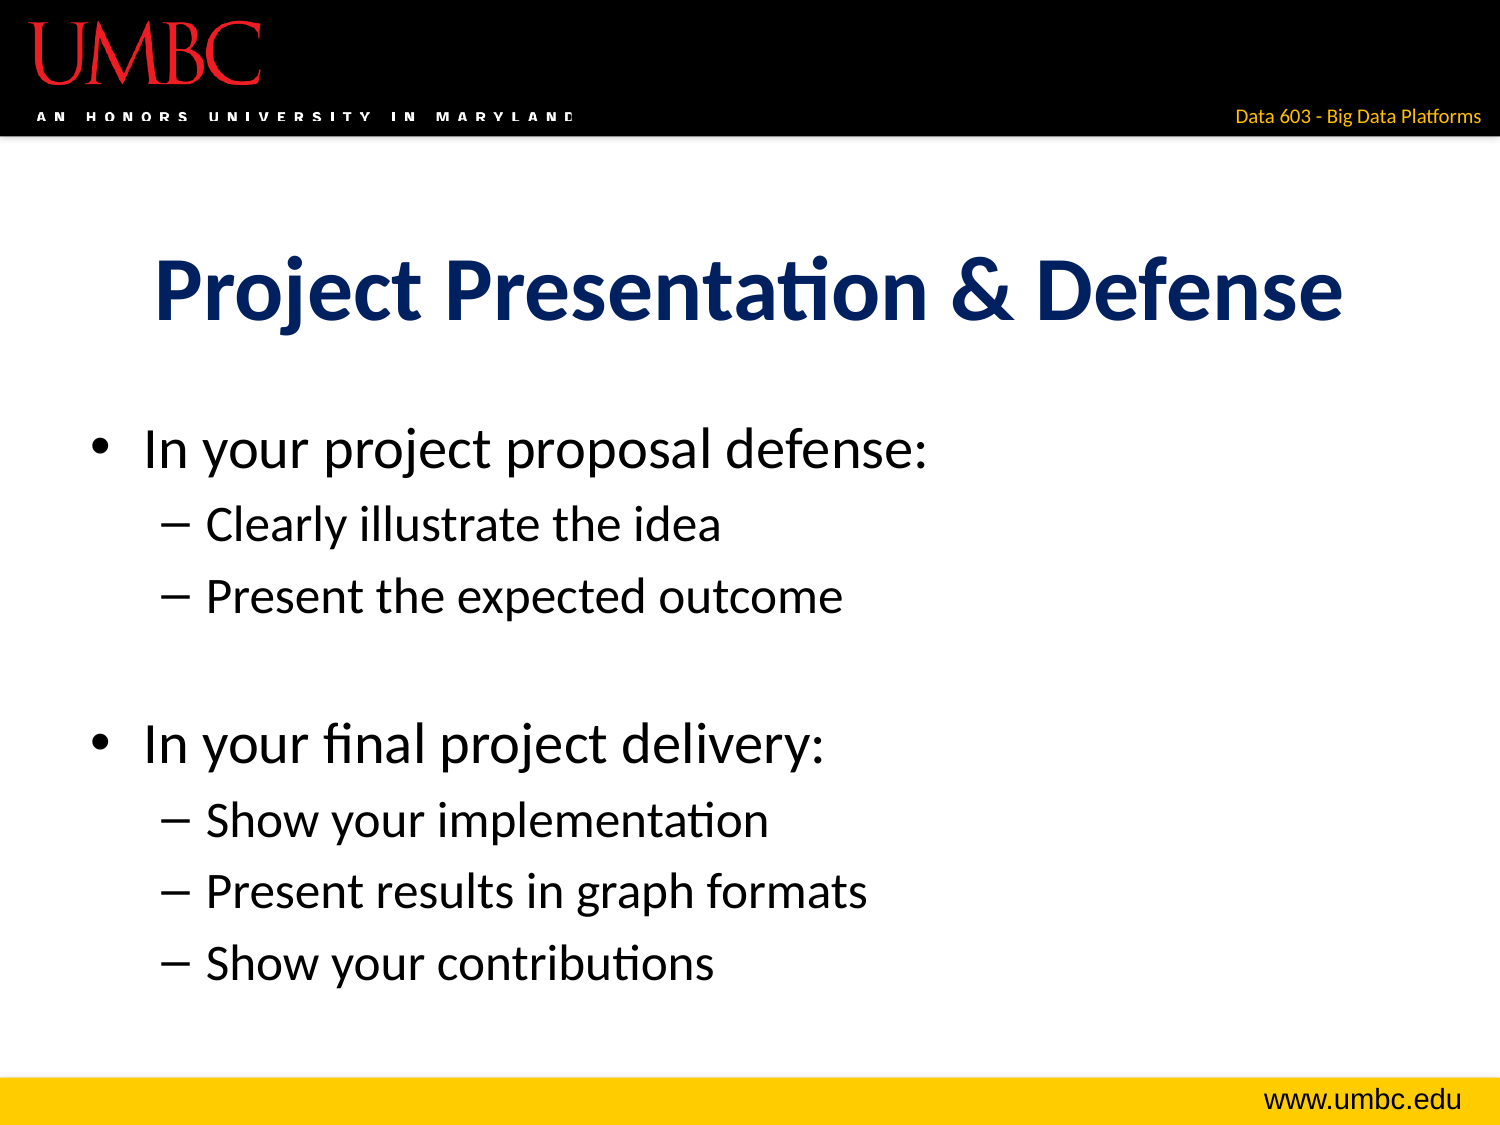

# Project Presentation & Defense
In your project proposal defense:
Clearly illustrate the idea
Present the expected outcome

In your final project delivery:
Show your implementation
Present results in graph formats
Show your contributions